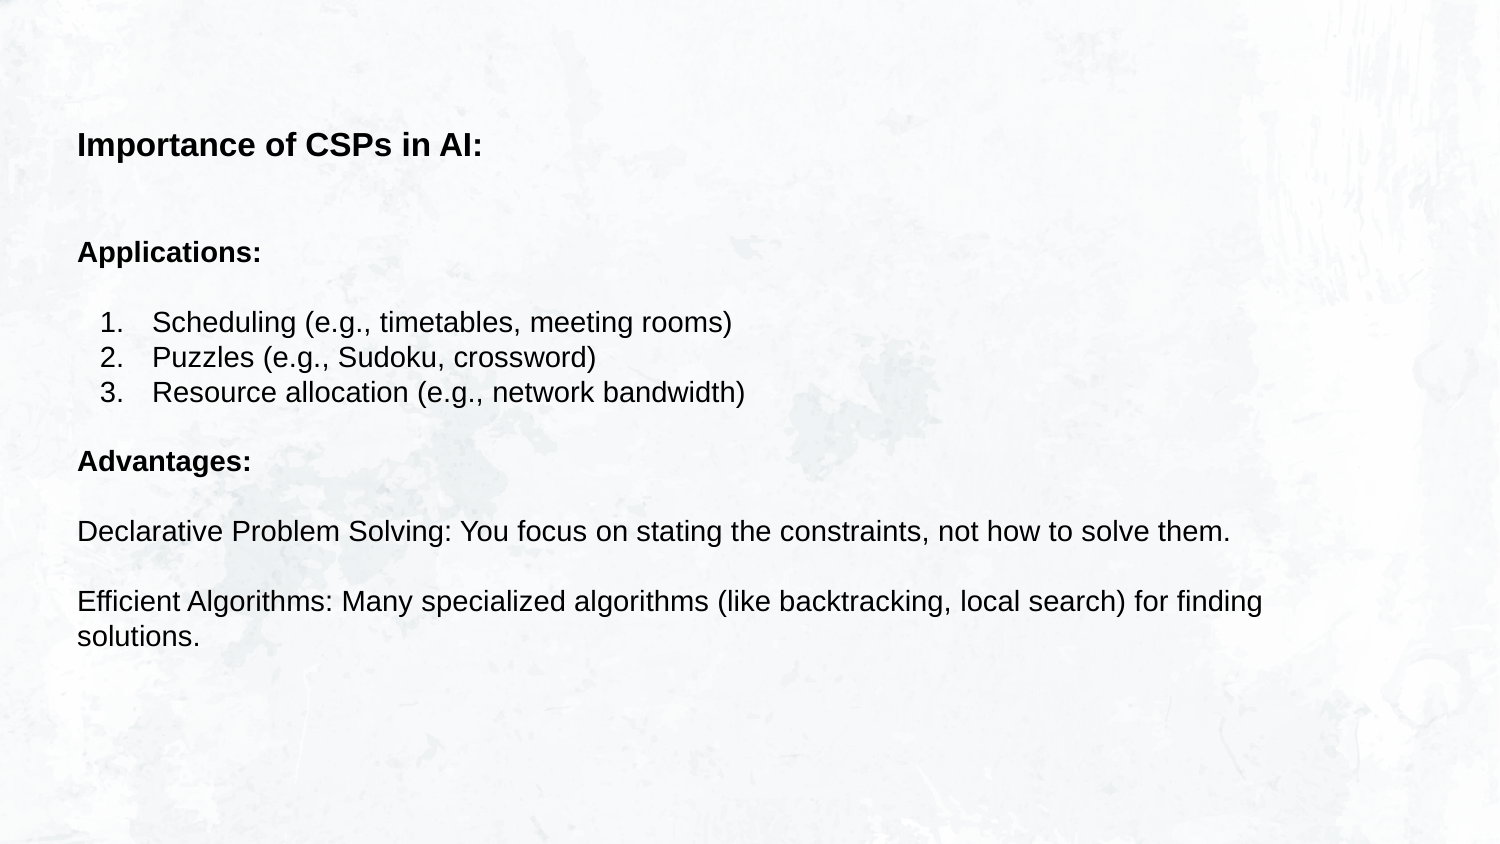

Importance of CSPs in AI:

Applications:

Scheduling (e.g., timetables, meeting rooms)
Puzzles (e.g., Sudoku, crossword)
Resource allocation (e.g., network bandwidth)

Advantages:

Declarative Problem Solving: You focus on stating the constraints, not how to solve them.

Efficient Algorithms: Many specialized algorithms (like backtracking, local search) for finding solutions.